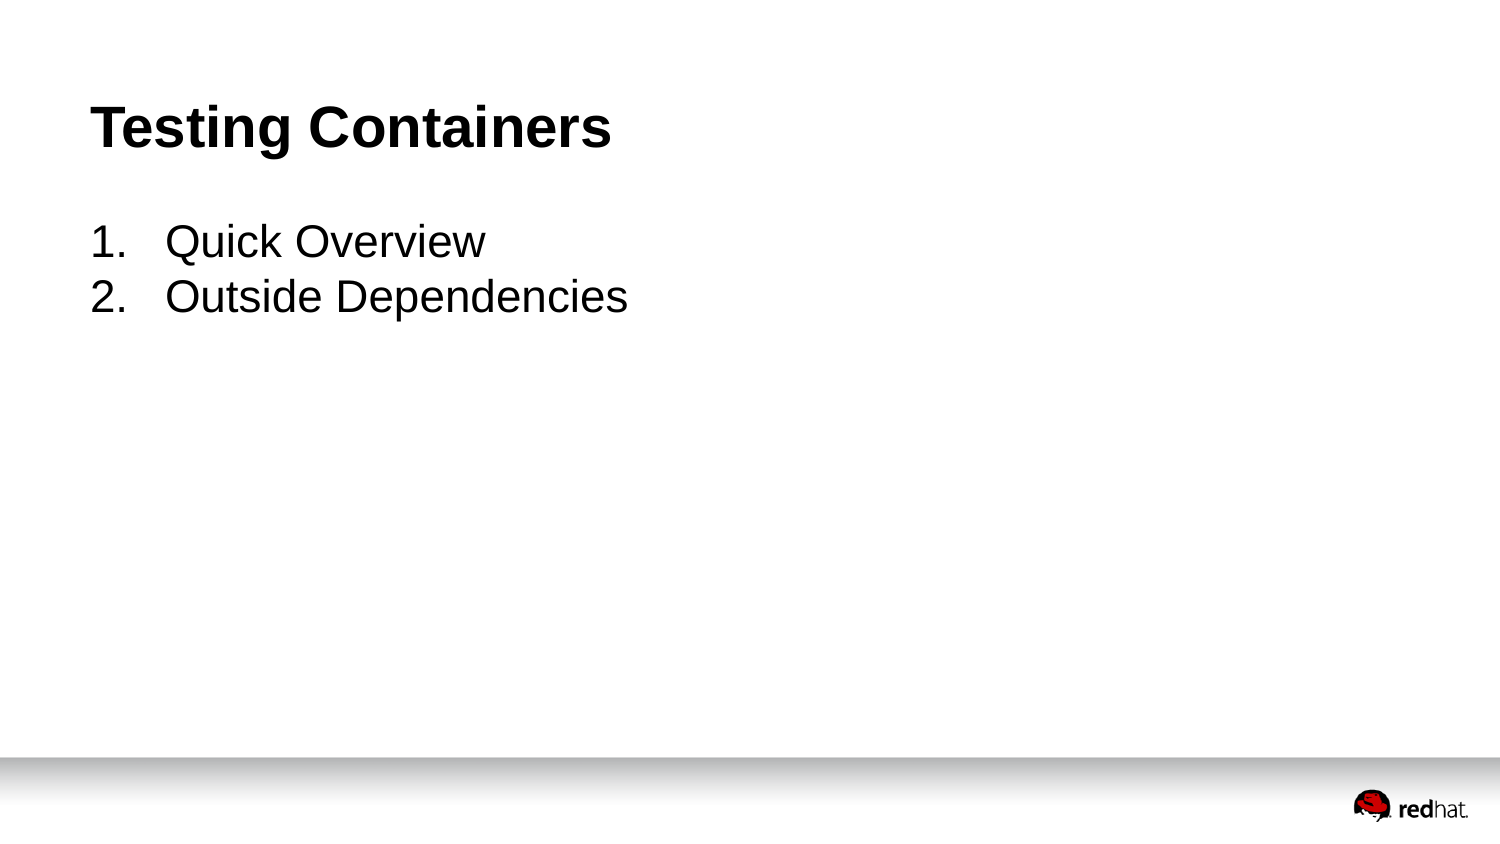

# Testing Containers
Quick Overview
Outside Dependencies